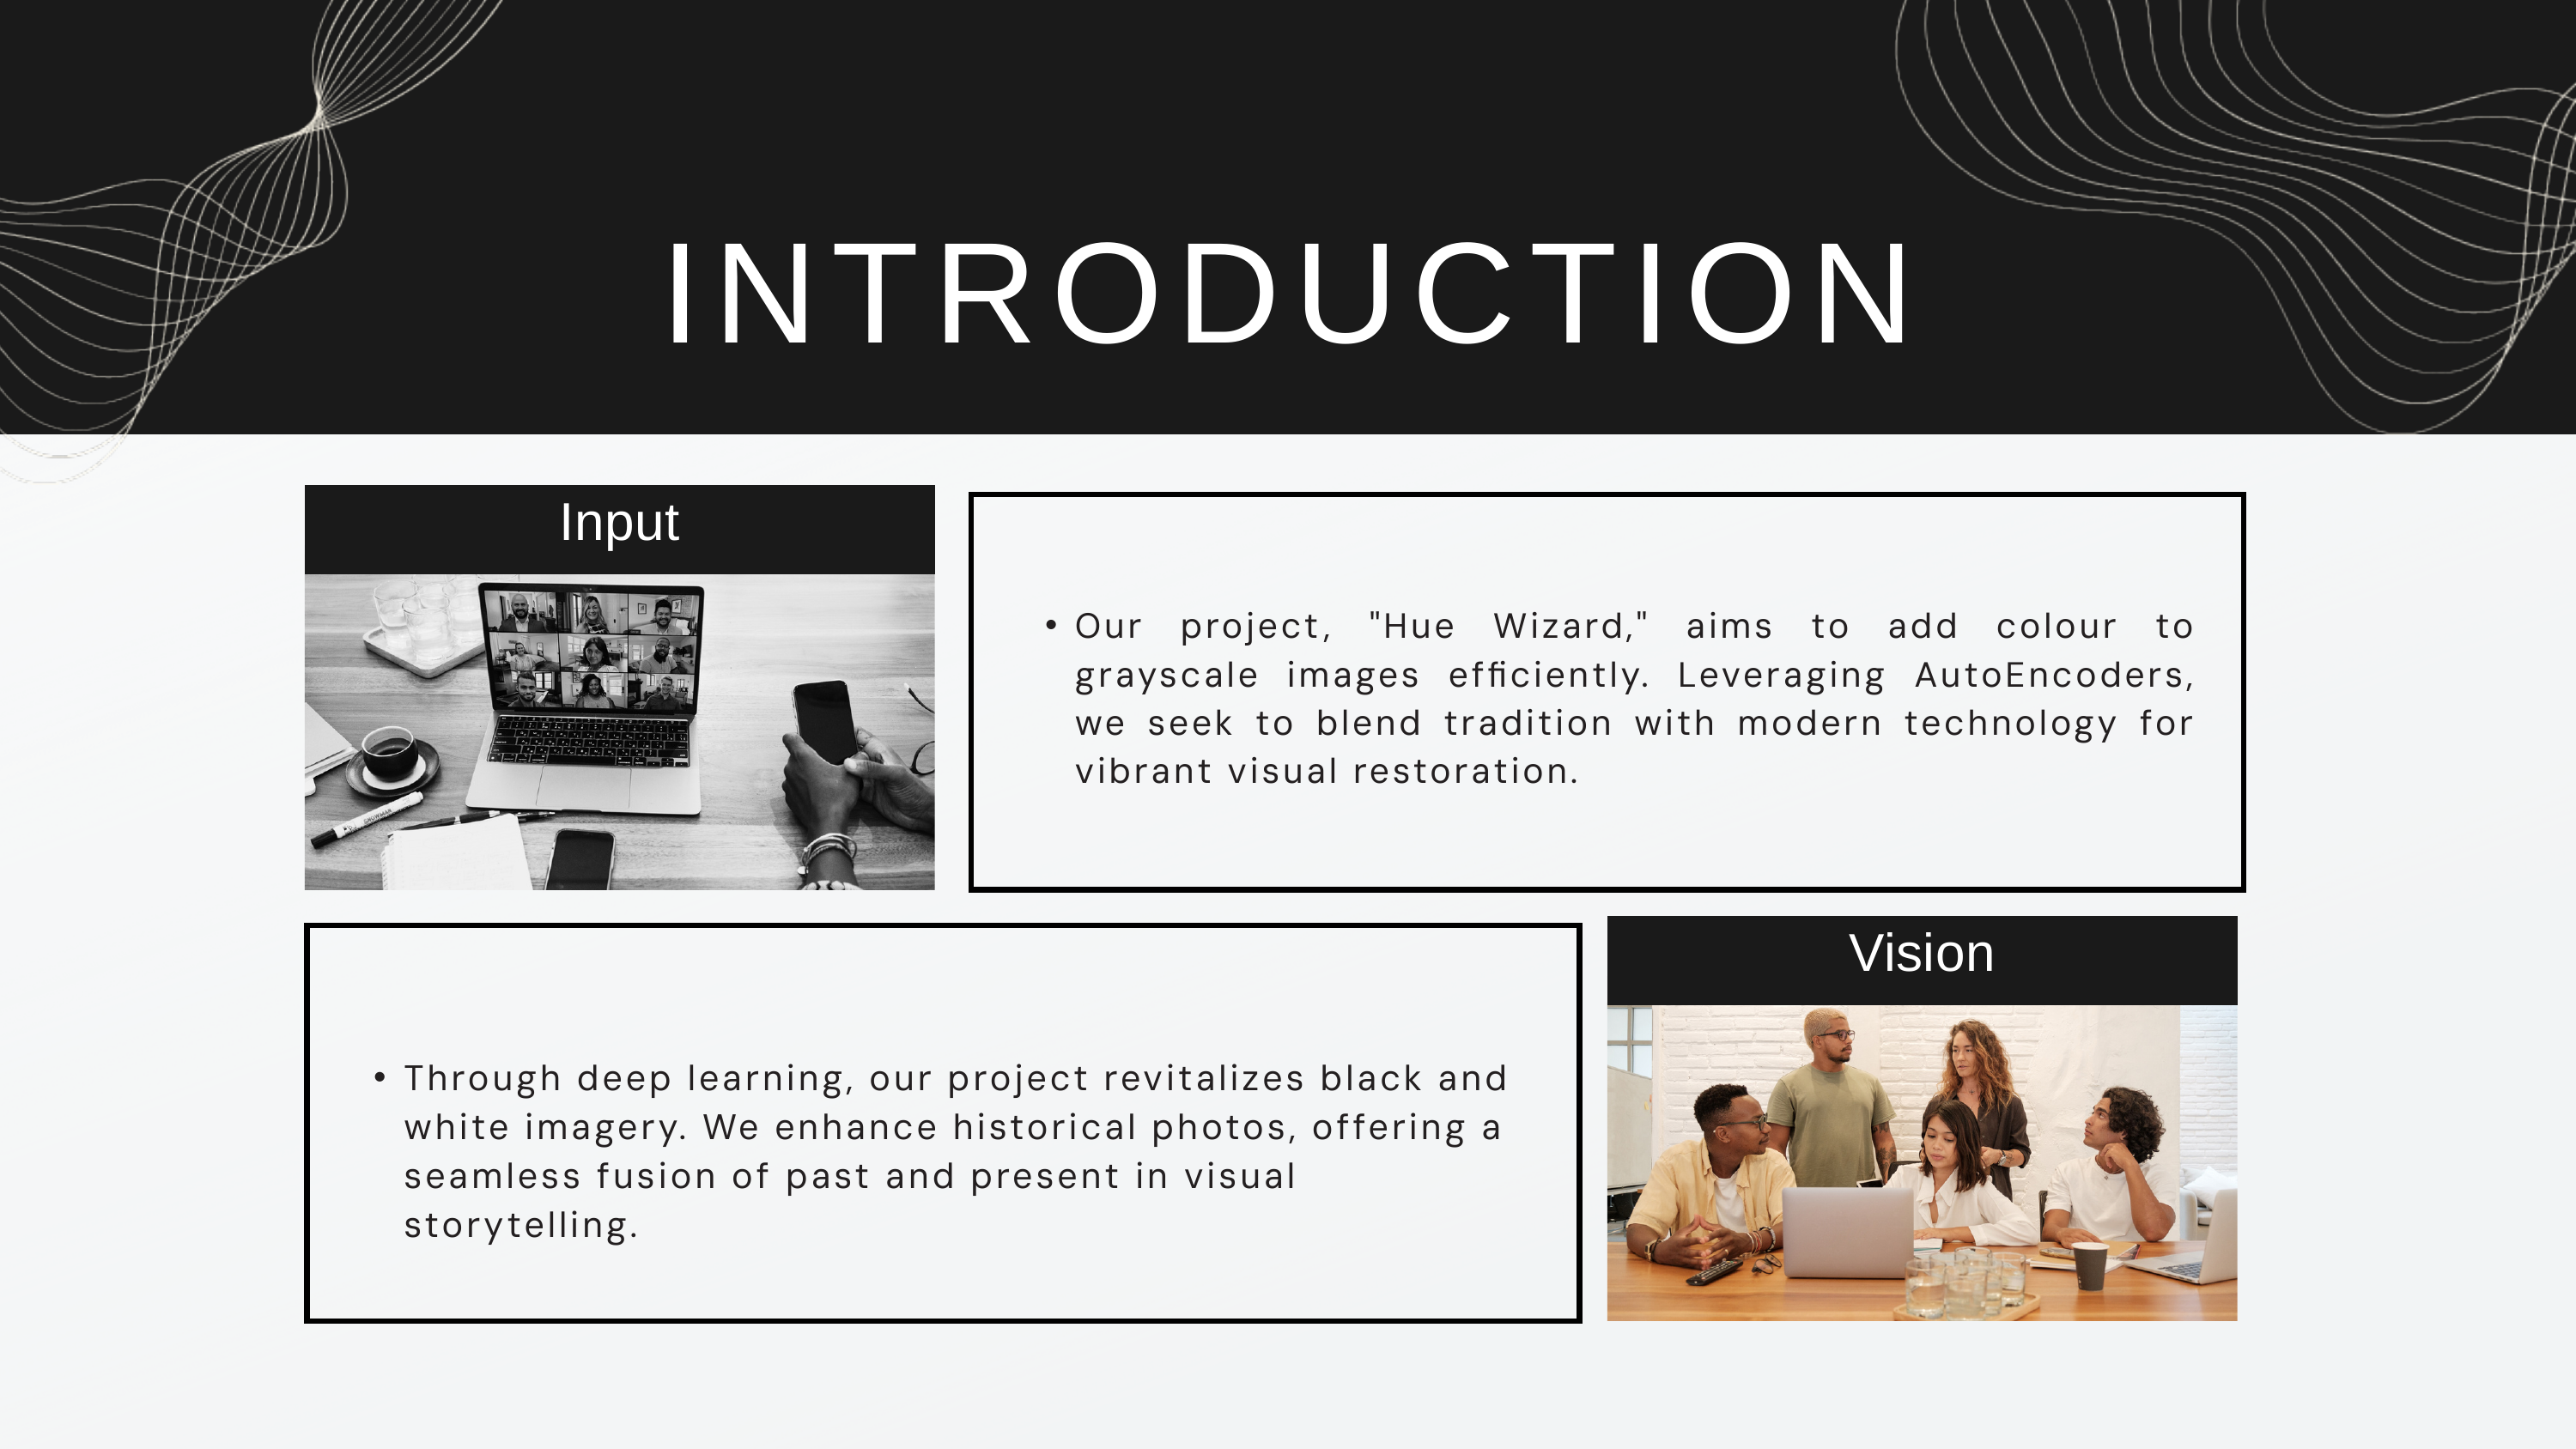

INTRODUCTION

Input

Our project, "Hue Wizard," aims to add colour to grayscale images efficiently. Leveraging AutoEncoders, we seek to blend tradition with modern technology for vibrant visual restoration.

Vision

Through deep learning, our project revitalizes black and white imagery. We enhance historical photos, offering a seamless fusion of past and present in visual storytelling.